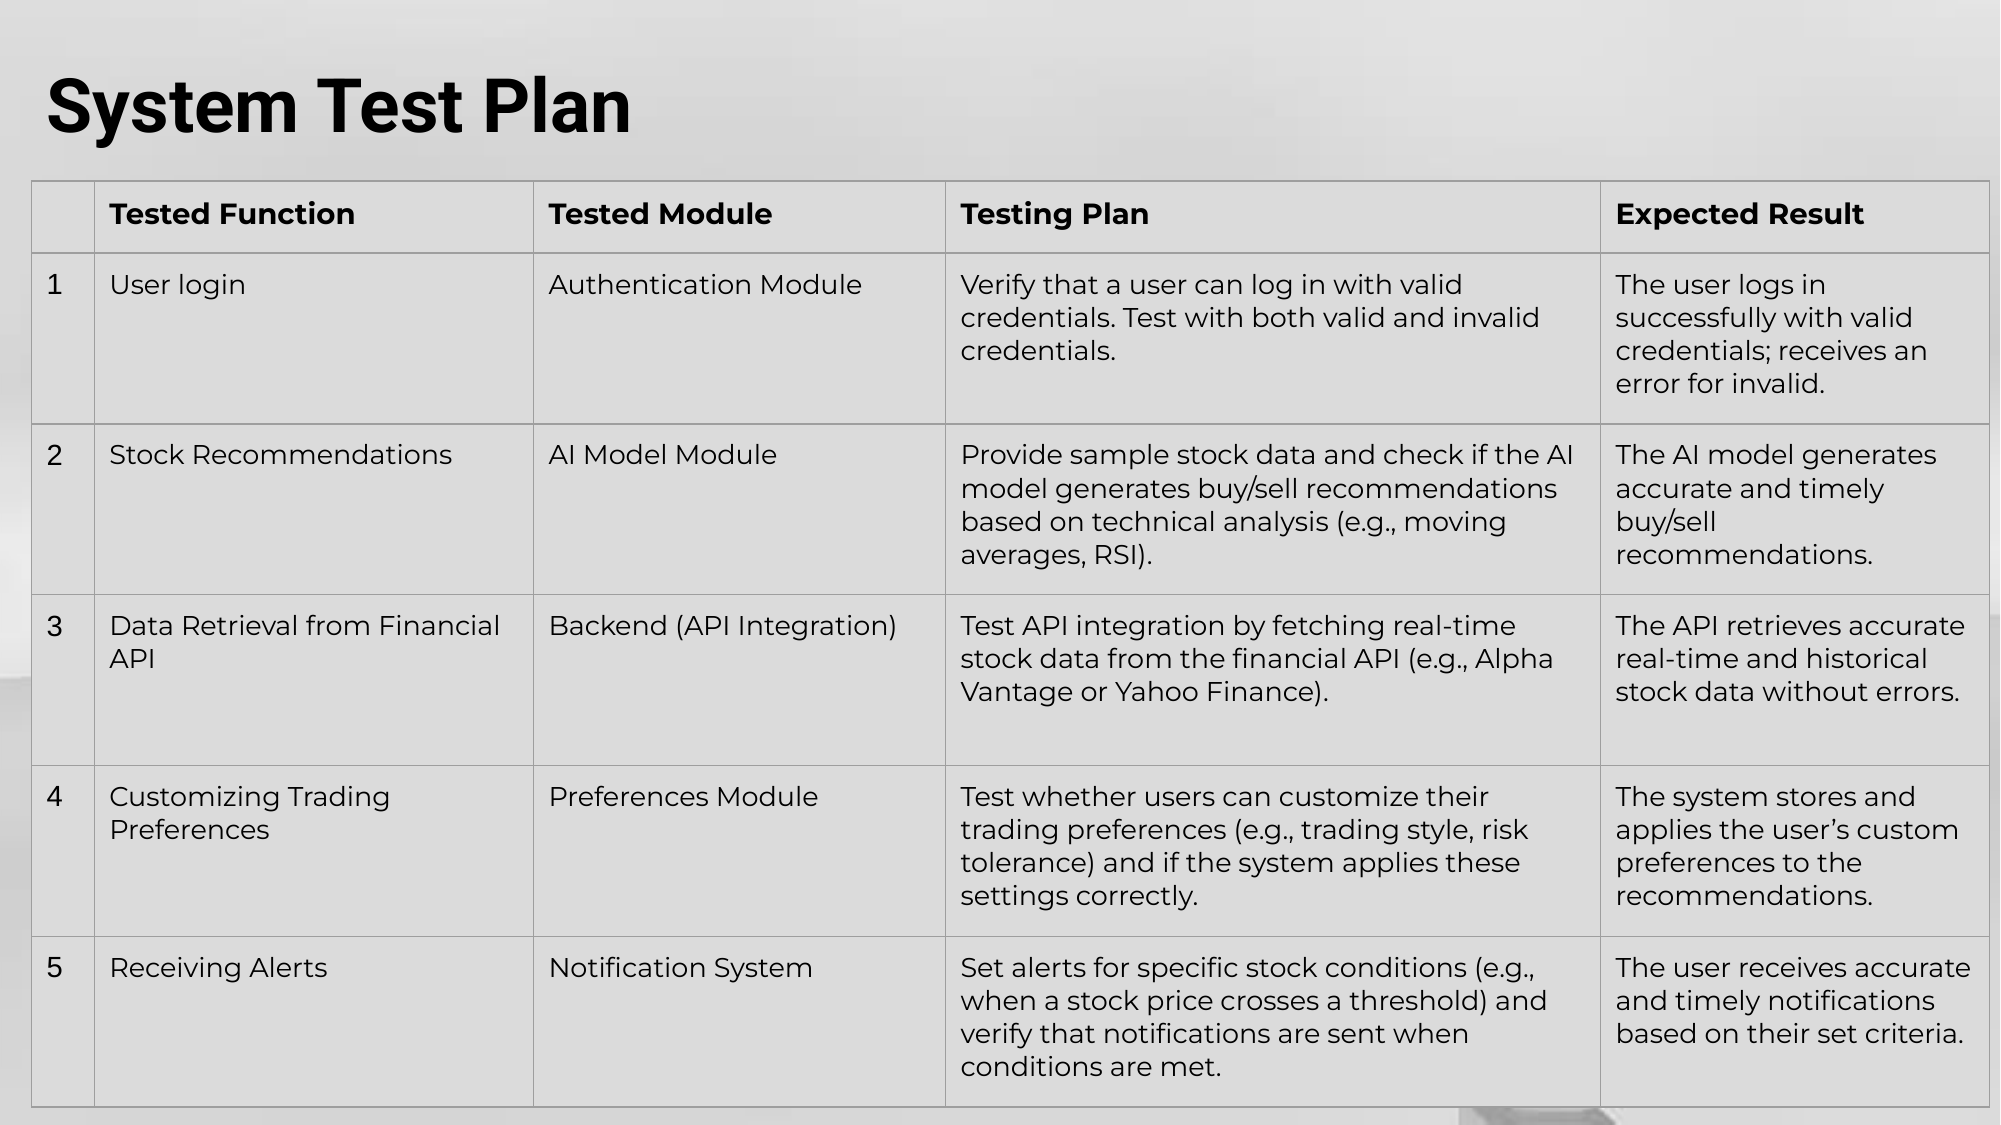

# System Test Plan
|  | Tested Function | Tested Module | Testing Plan | Expected Result |
| --- | --- | --- | --- | --- |
| 1 | User login | Authentication Module | Verify that a user can log in with valid credentials. Test with both valid and invalid credentials. | The user logs in successfully with valid credentials; receives an error for invalid. |
| 2 | Stock Recommendations | AI Model Module | Provide sample stock data and check if the AI model generates buy/sell recommendations based on technical analysis (e.g., moving averages, RSI). | The AI model generates accurate and timely buy/sell recommendations. |
| 3 | Data Retrieval from Financial API | Backend (API Integration) | Test API integration by fetching real-time stock data from the financial API (e.g., Alpha Vantage or Yahoo Finance). | The API retrieves accurate real-time and historical stock data without errors. |
| 4 | Customizing Trading Preferences | Preferences Module | Test whether users can customize their trading preferences (e.g., trading style, risk tolerance) and if the system applies these settings correctly. | The system stores and applies the user’s custom preferences to the recommendations. |
| 5 | Receiving Alerts | Notification System | Set alerts for specific stock conditions (e.g., when a stock price crosses a threshold) and verify that notifications are sent when conditions are met. | The user receives accurate and timely notifications based on their set criteria. |